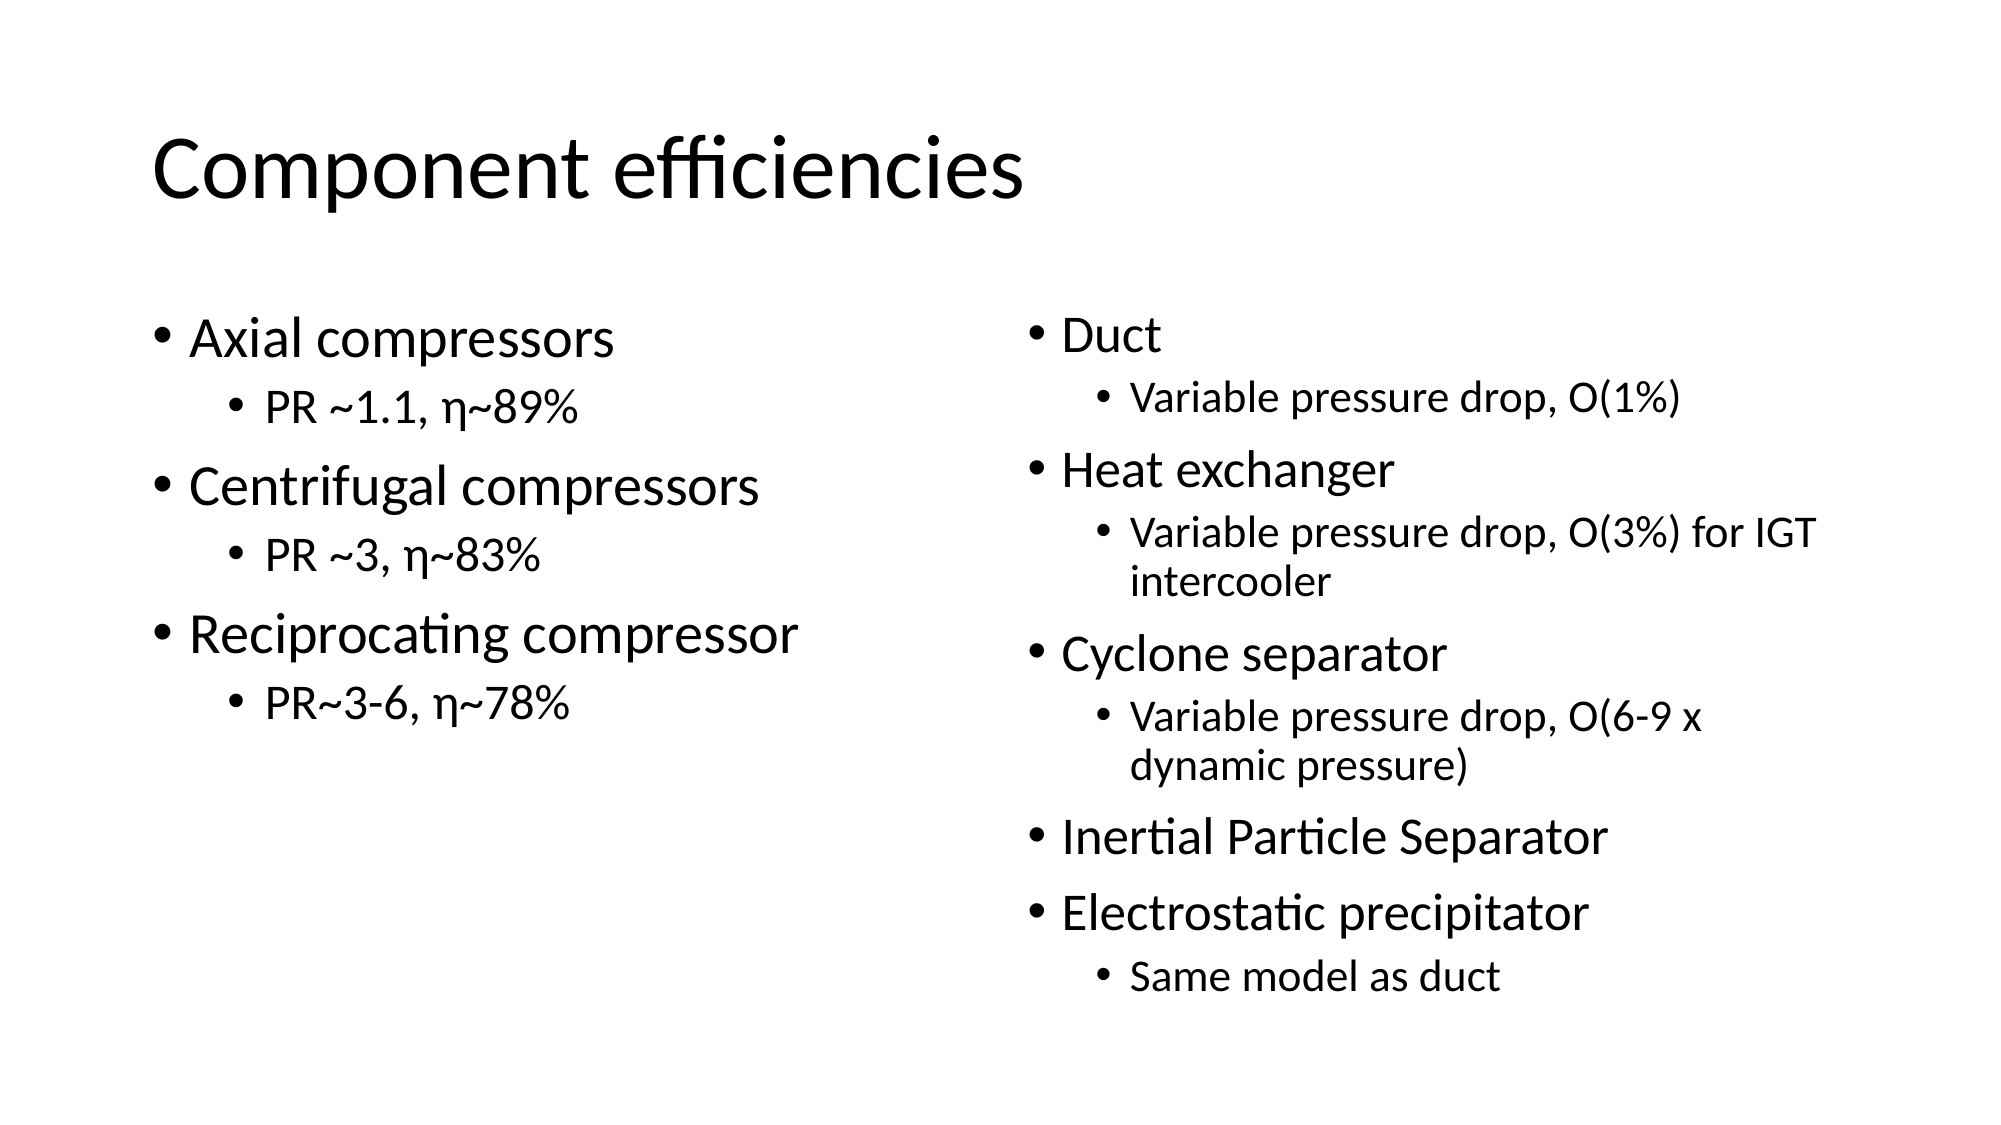

# Component efficiencies
Axial compressors
PR ~1.1, η~89%
Centrifugal compressors
PR ~3, η~83%
Reciprocating compressor
PR~3-6, η~78%

Duct
Variable pressure drop, O(1%)
Heat exchanger
Variable pressure drop, O(3%) for IGT intercooler
Cyclone separator
Variable pressure drop, O(6-9 x dynamic pressure)
Inertial Particle Separator
Electrostatic precipitator
Same model as duct